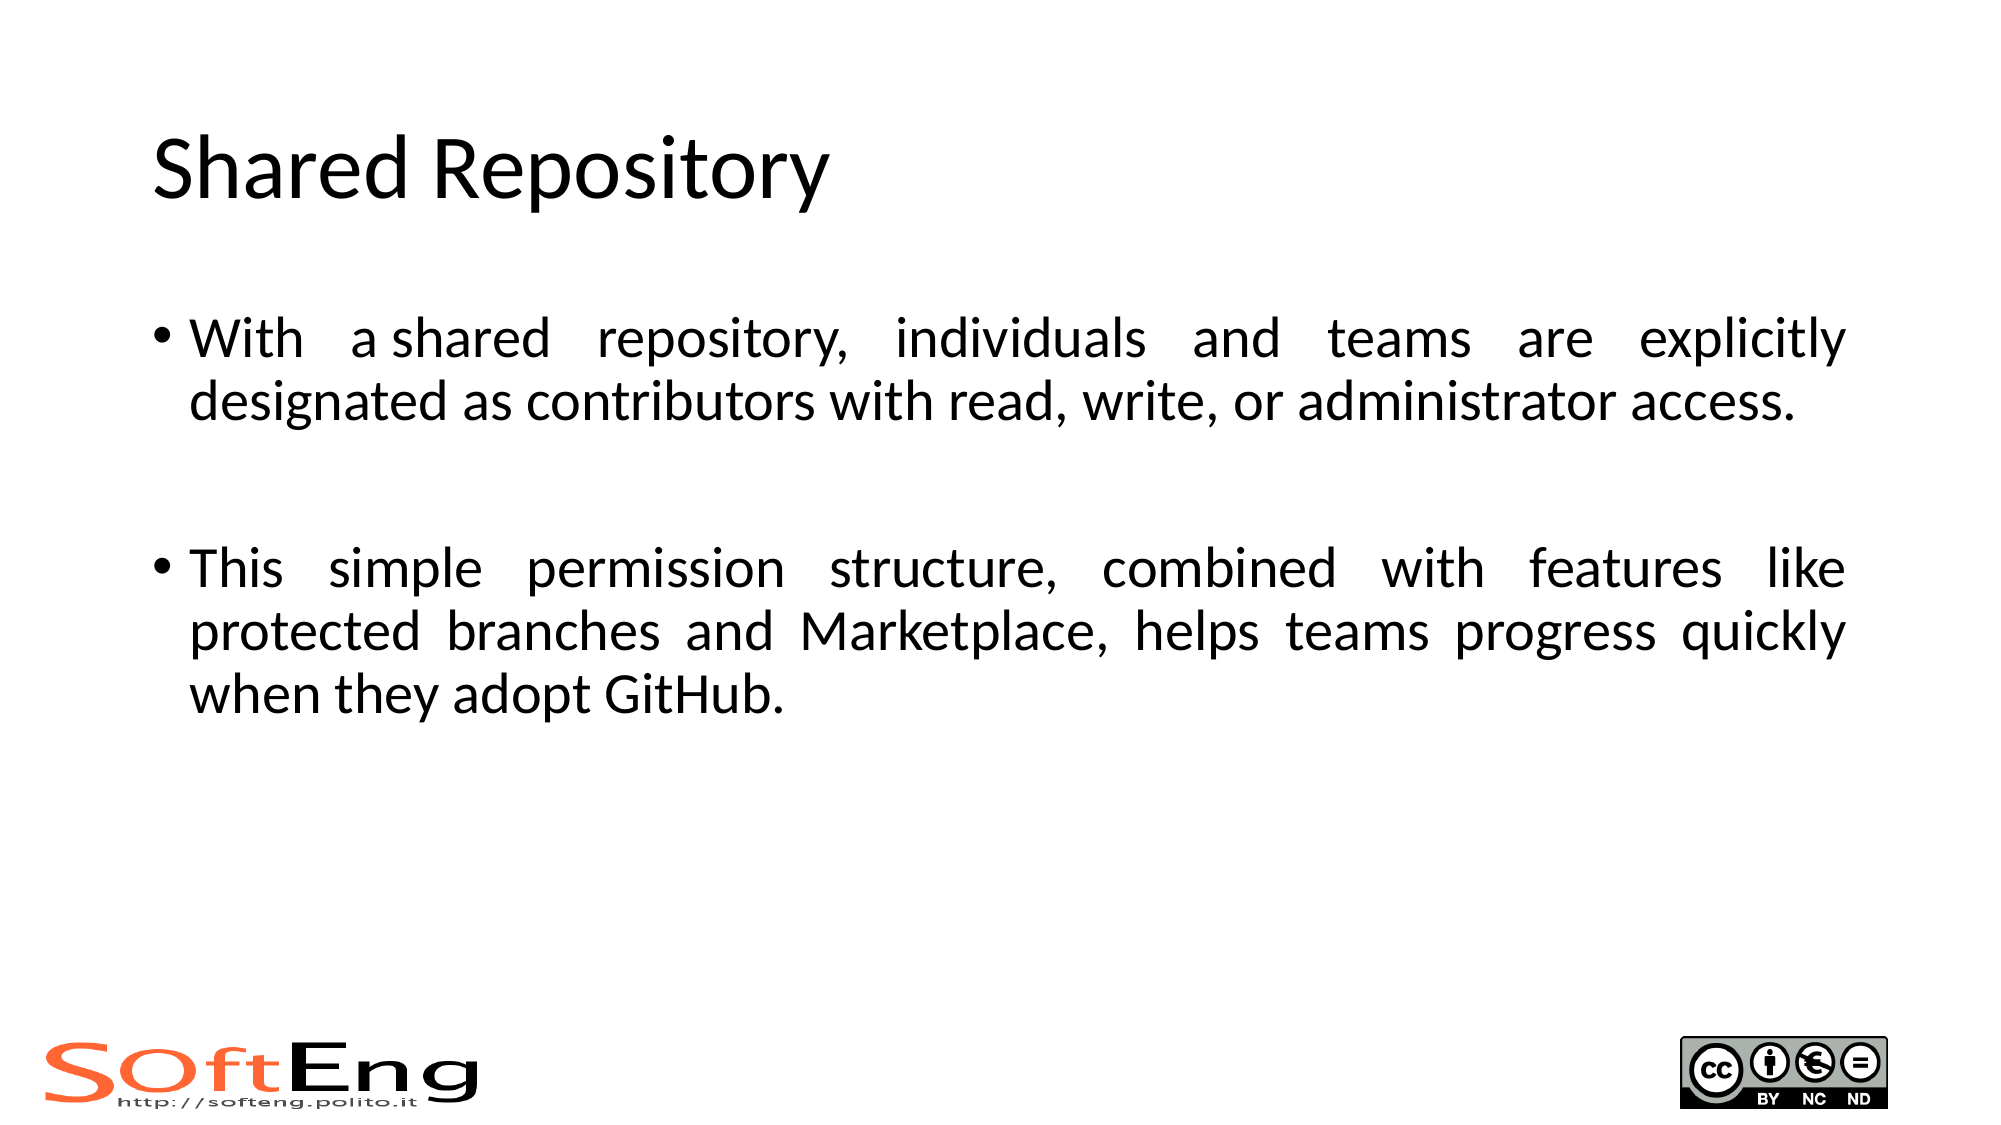

# Shared Repository
With a shared repository, individuals and teams are explicitly designated as contributors with read, write, or administrator access.

This simple permission structure, combined with features like protected branches and Marketplace, helps teams progress quickly when they adopt GitHub.